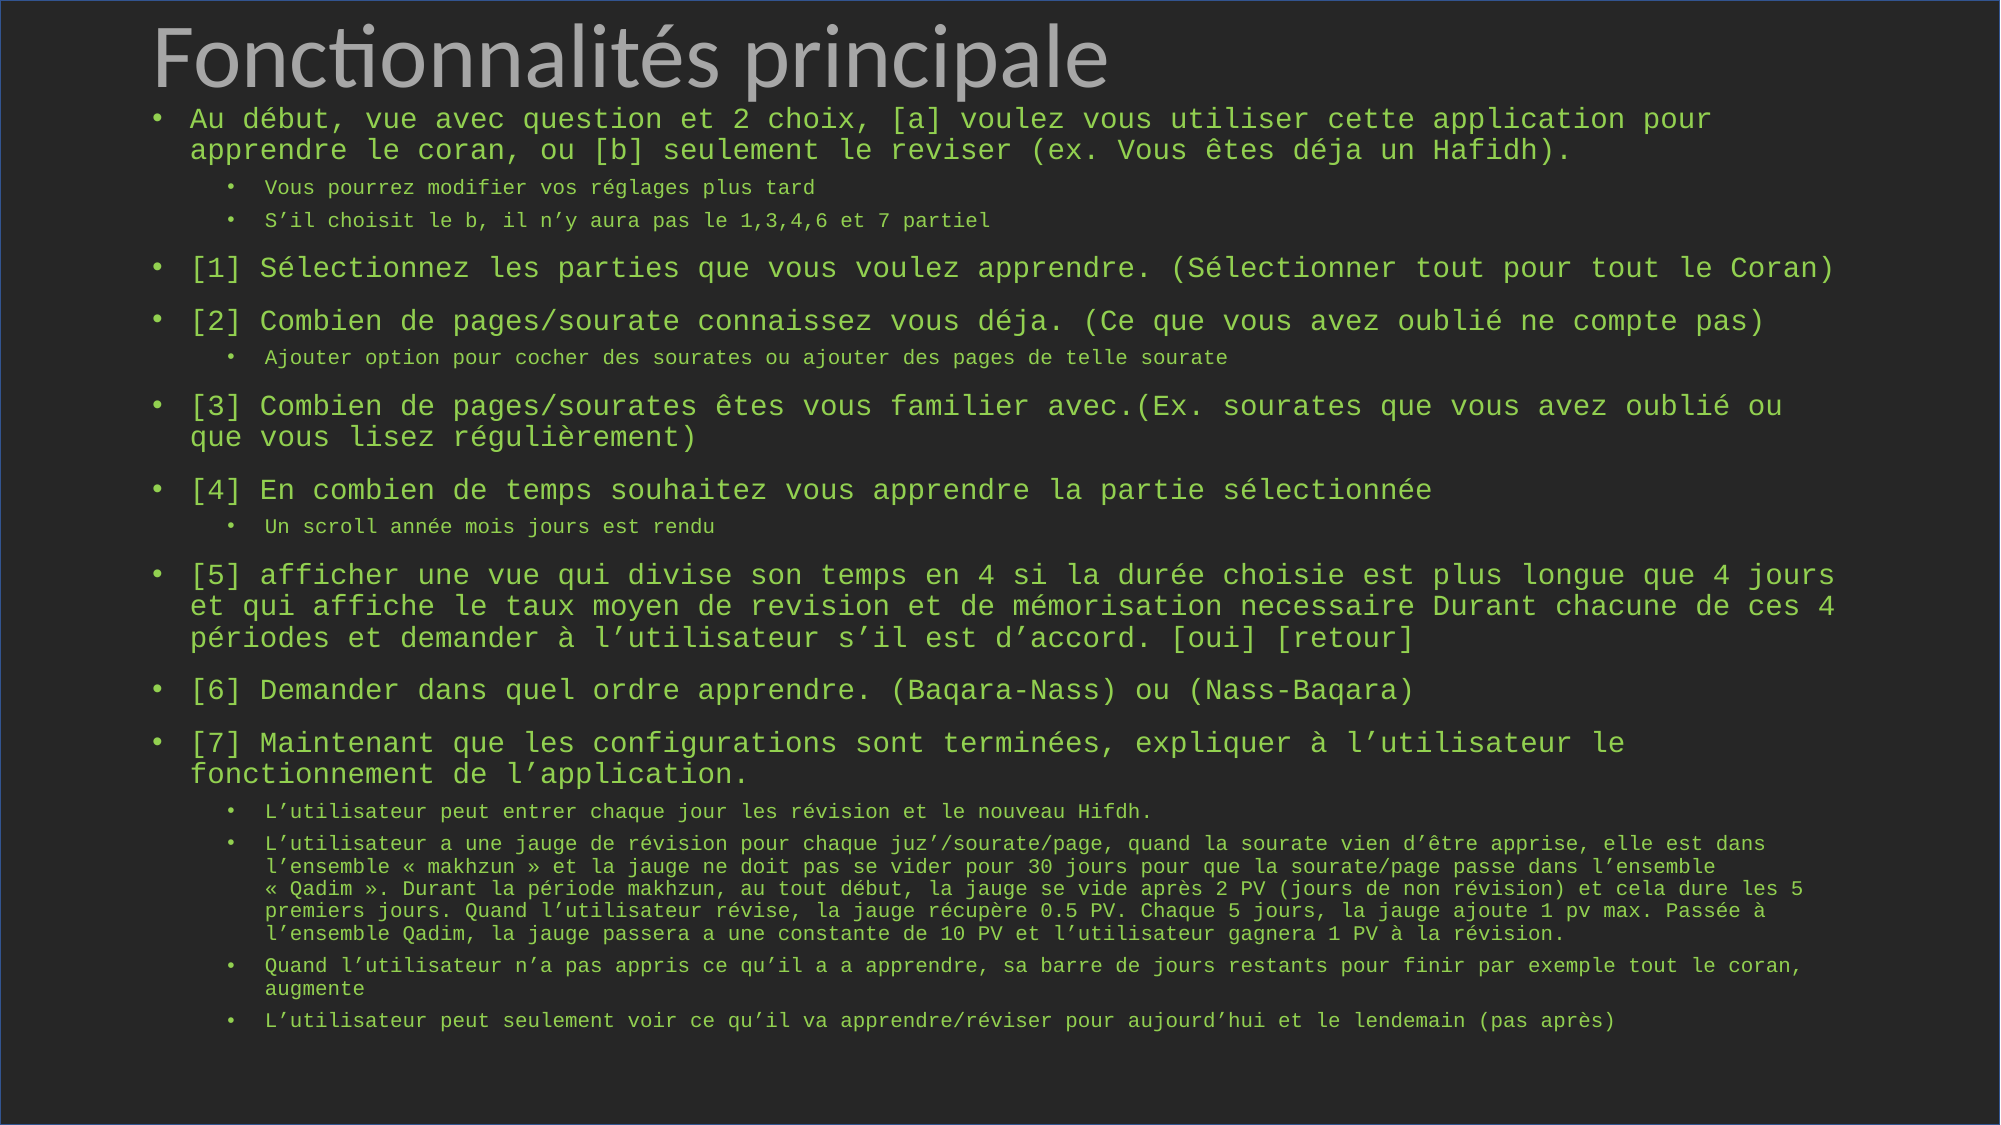

# Fonctionnalités principale
Au début, vue avec question et 2 choix, [a] voulez vous utiliser cette application pour apprendre le coran, ou [b] seulement le reviser (ex. Vous êtes déja un Hafidh).
Vous pourrez modifier vos réglages plus tard
S’il choisit le b, il n’y aura pas le 1,3,4,6 et 7 partiel
[1] Sélectionnez les parties que vous voulez apprendre. (Sélectionner tout pour tout le Coran)
[2] Combien de pages/sourate connaissez vous déja. (Ce que vous avez oublié ne compte pas)
Ajouter option pour cocher des sourates ou ajouter des pages de telle sourate
[3] Combien de pages/sourates êtes vous familier avec.(Ex. sourates que vous avez oublié ou que vous lisez régulièrement)
[4] En combien de temps souhaitez vous apprendre la partie sélectionnée
Un scroll année mois jours est rendu
[5] afficher une vue qui divise son temps en 4 si la durée choisie est plus longue que 4 jours et qui affiche le taux moyen de revision et de mémorisation necessaire Durant chacune de ces 4 périodes et demander à l’utilisateur s’il est d’accord. [oui] [retour]
[6] Demander dans quel ordre apprendre. (Baqara-Nass) ou (Nass-Baqara)
[7] Maintenant que les configurations sont terminées, expliquer à l’utilisateur le fonctionnement de l’application.
L’utilisateur peut entrer chaque jour les révision et le nouveau Hifdh.
L’utilisateur a une jauge de révision pour chaque juz’/sourate/page, quand la sourate vien d’être apprise, elle est dans l’ensemble « makhzun » et la jauge ne doit pas se vider pour 30 jours pour que la sourate/page passe dans l’ensemble « Qadim ». Durant la période makhzun, au tout début, la jauge se vide après 2 PV (jours de non révision) et cela dure les 5 premiers jours. Quand l’utilisateur révise, la jauge récupère 0.5 PV. Chaque 5 jours, la jauge ajoute 1 pv max. Passée à l’ensemble Qadim, la jauge passera a une constante de 10 PV et l’utilisateur gagnera 1 PV à la révision.
Quand l’utilisateur n’a pas appris ce qu’il a a apprendre, sa barre de jours restants pour finir par exemple tout le coran, augmente
L’utilisateur peut seulement voir ce qu’il va apprendre/réviser pour aujourd’hui et le lendemain (pas après)